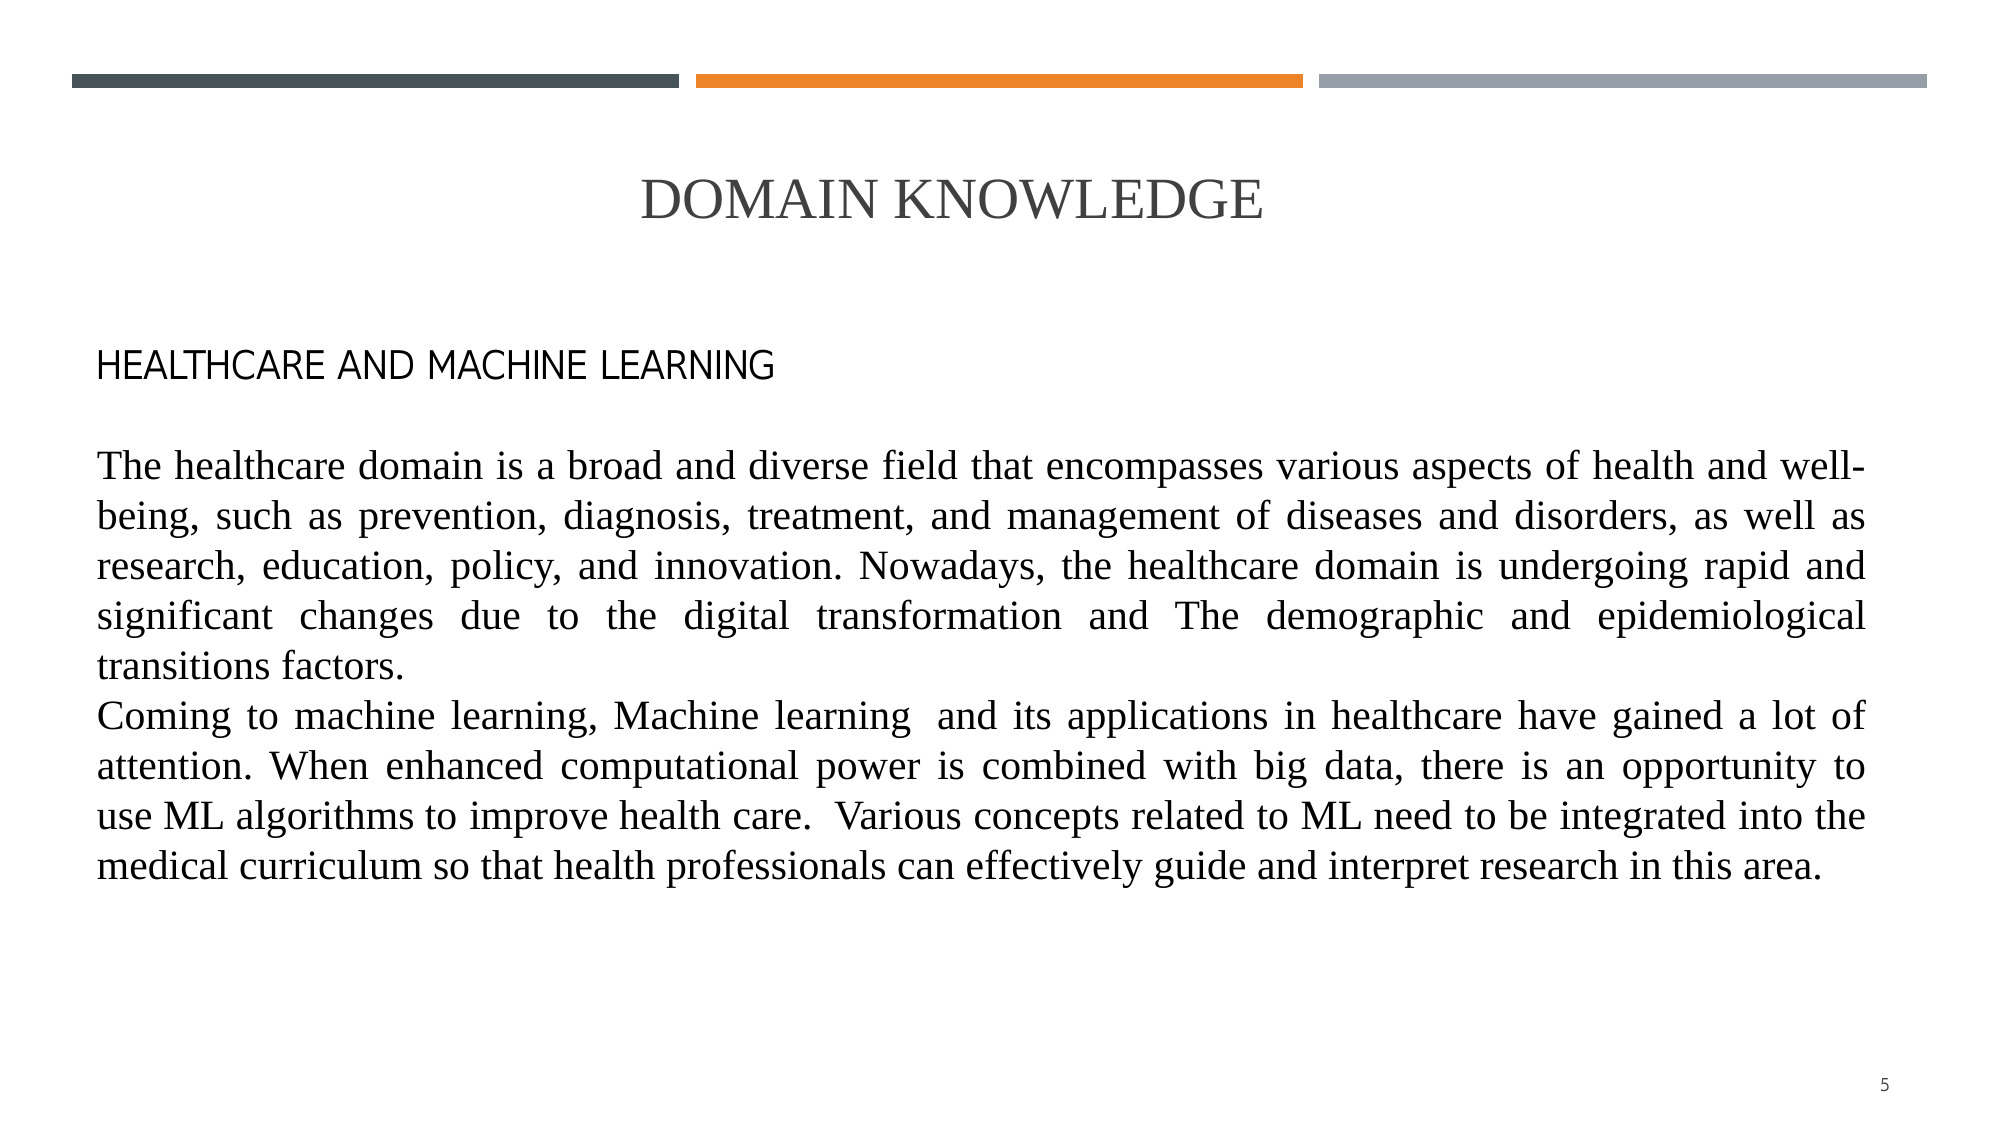

DOMAIN KNOWLEDGE
HEALTHCARE AND MACHINE LEARNING

The healthcare domain is a broad and diverse field that encompasses various aspects of health and well-being, such as prevention, diagnosis, treatment, and management of diseases and disorders, as well as research, education, policy, and innovation. Nowadays, the healthcare domain is undergoing rapid and significant changes due to the digital transformation and The demographic and epidemiological transitions factors.
Coming to machine learning, Machine learning  and its applications in healthcare have gained a lot of attention. When enhanced computational power is combined with big data, there is an opportunity to use ML algorithms to improve health care.  Various concepts related to ML need to be integrated into the medical curriculum so that health professionals can effectively guide and interpret research in this area.

5